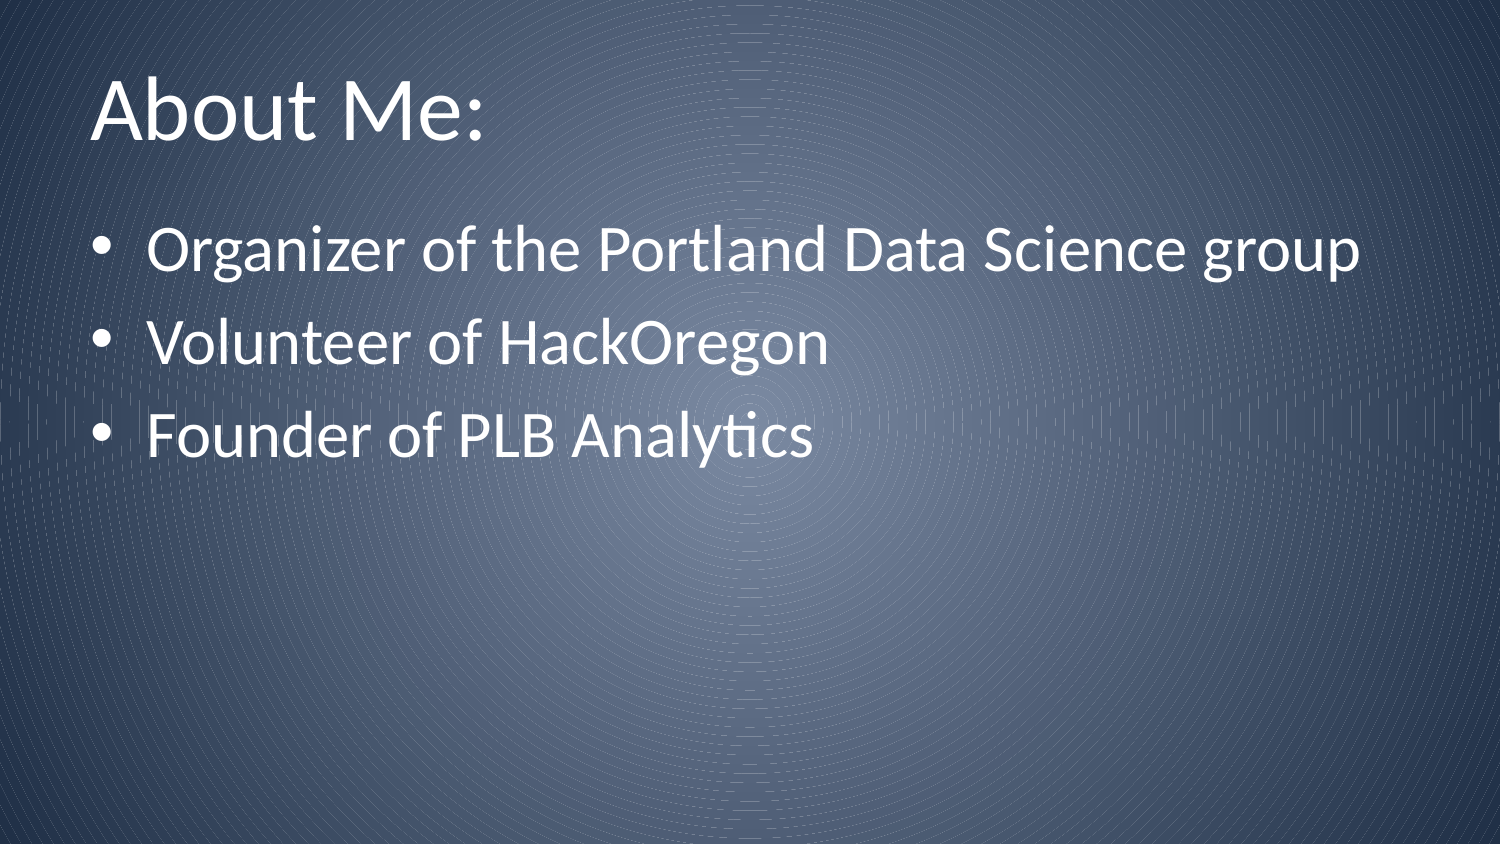

# About Me:
Organizer of the Portland Data Science group
Volunteer of HackOregon
Founder of PLB Analytics